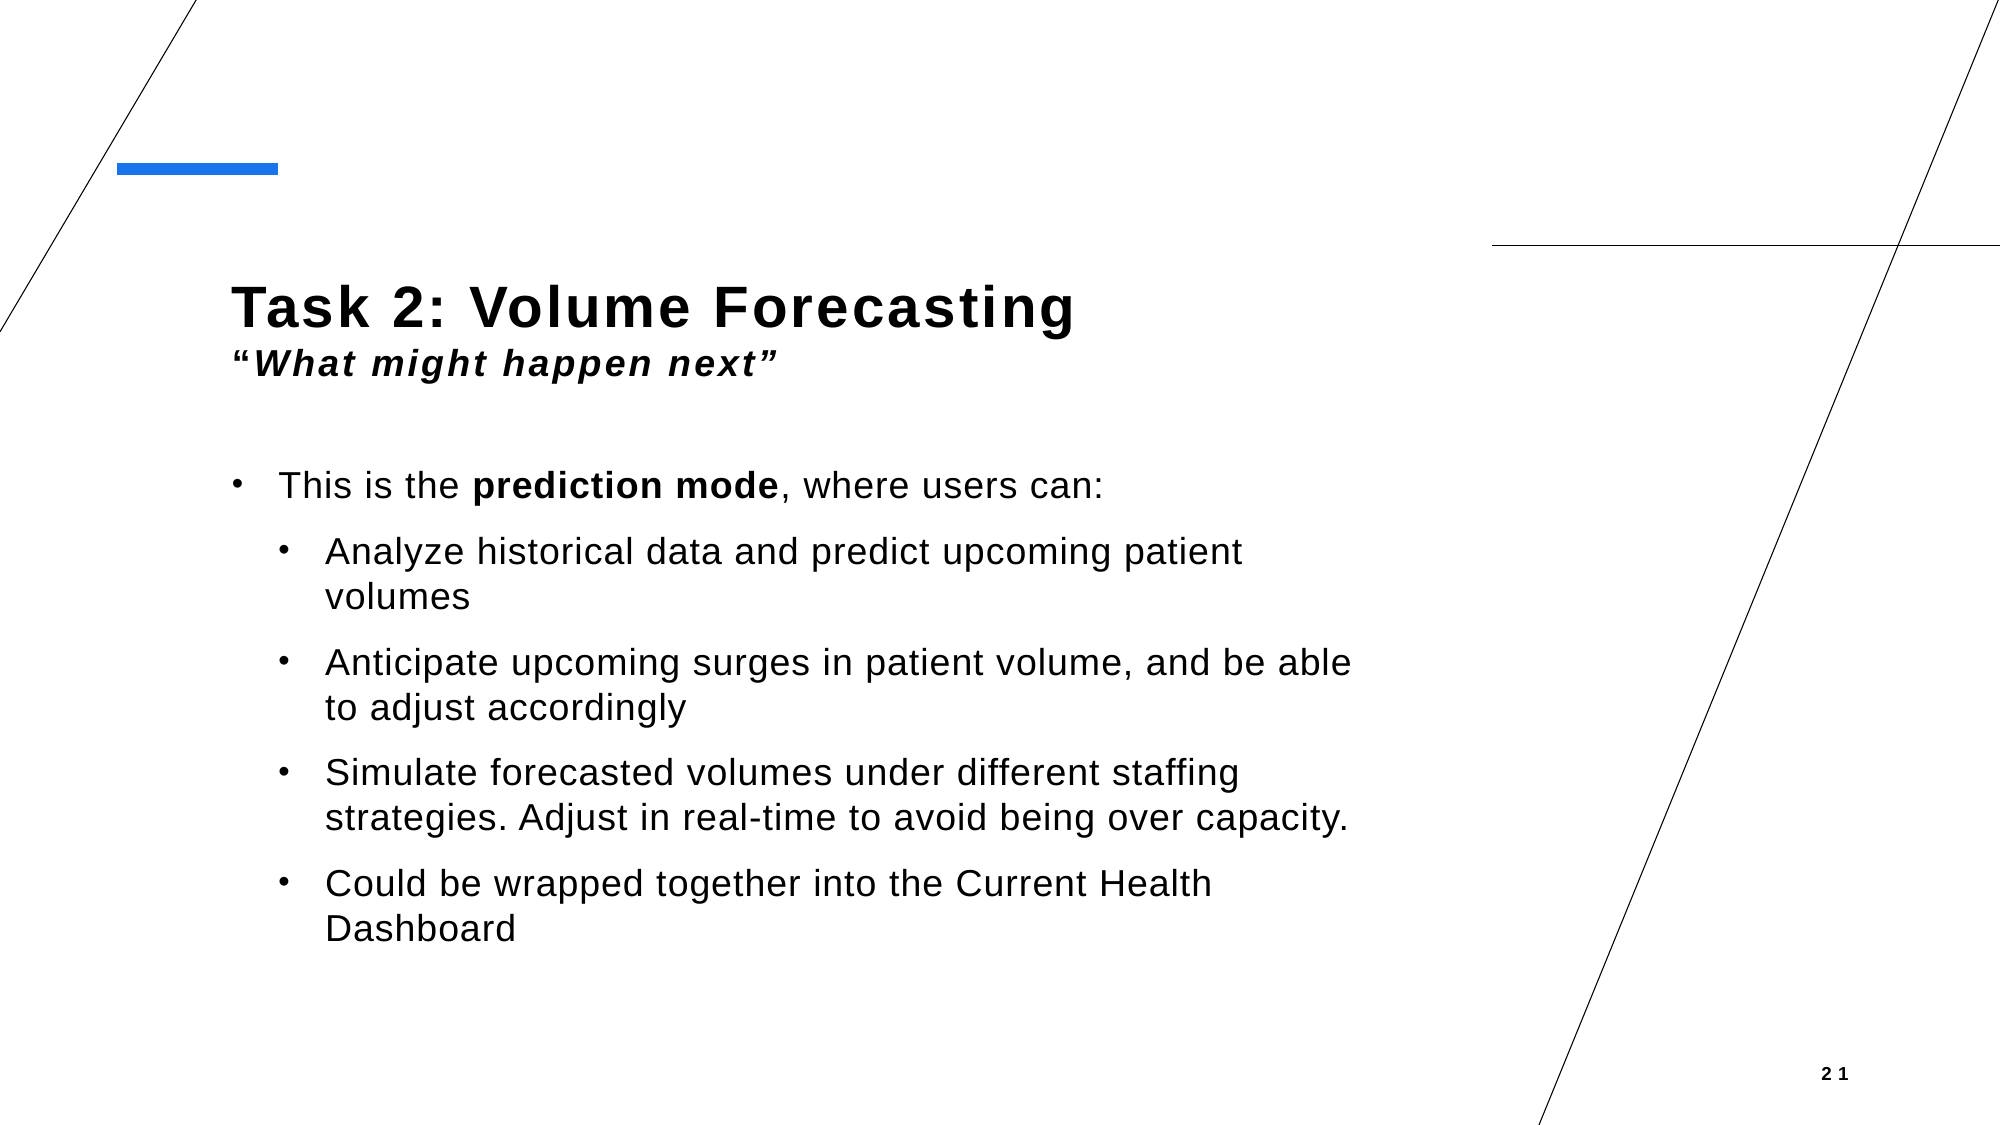

# Task 2: Volume Forecasting “What might happen next”
This is the prediction mode, where users can:
Analyze historical data and predict upcoming patient volumes
Anticipate upcoming surges in patient volume, and be able to adjust accordingly
Simulate forecasted volumes under different staffing strategies. Adjust in real-time to avoid being over capacity.
Could be wrapped together into the Current Health Dashboard
21